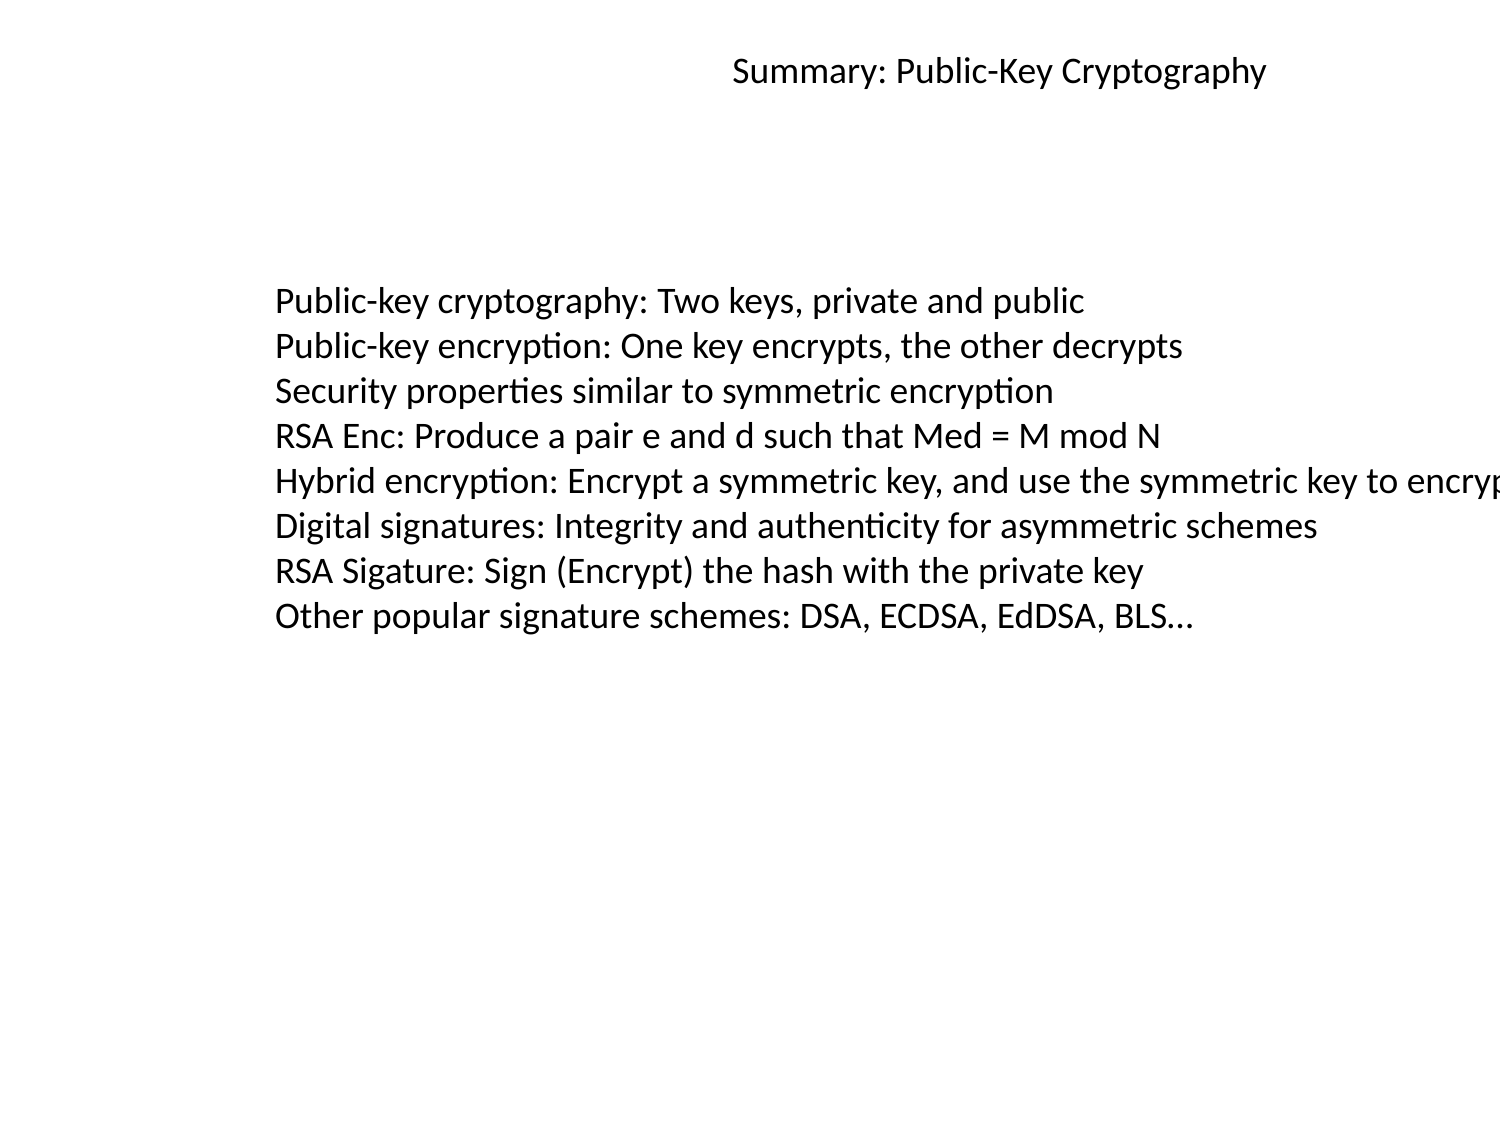

Summary: Public-Key Cryptography
Public-key cryptography: Two keys, private and public
Public-key encryption: One key encrypts, the other decrypts
Security properties similar to symmetric encryption
RSA Enc: Produce a pair e and d such that Med = M mod N
Hybrid encryption: Encrypt a symmetric key, and use the symmetric key to encrypt the message
Digital signatures: Integrity and authenticity for asymmetric schemes
RSA Sigature: Sign (Encrypt) the hash with the private key
Other popular signature schemes: DSA, ECDSA, EdDSA, BLS…